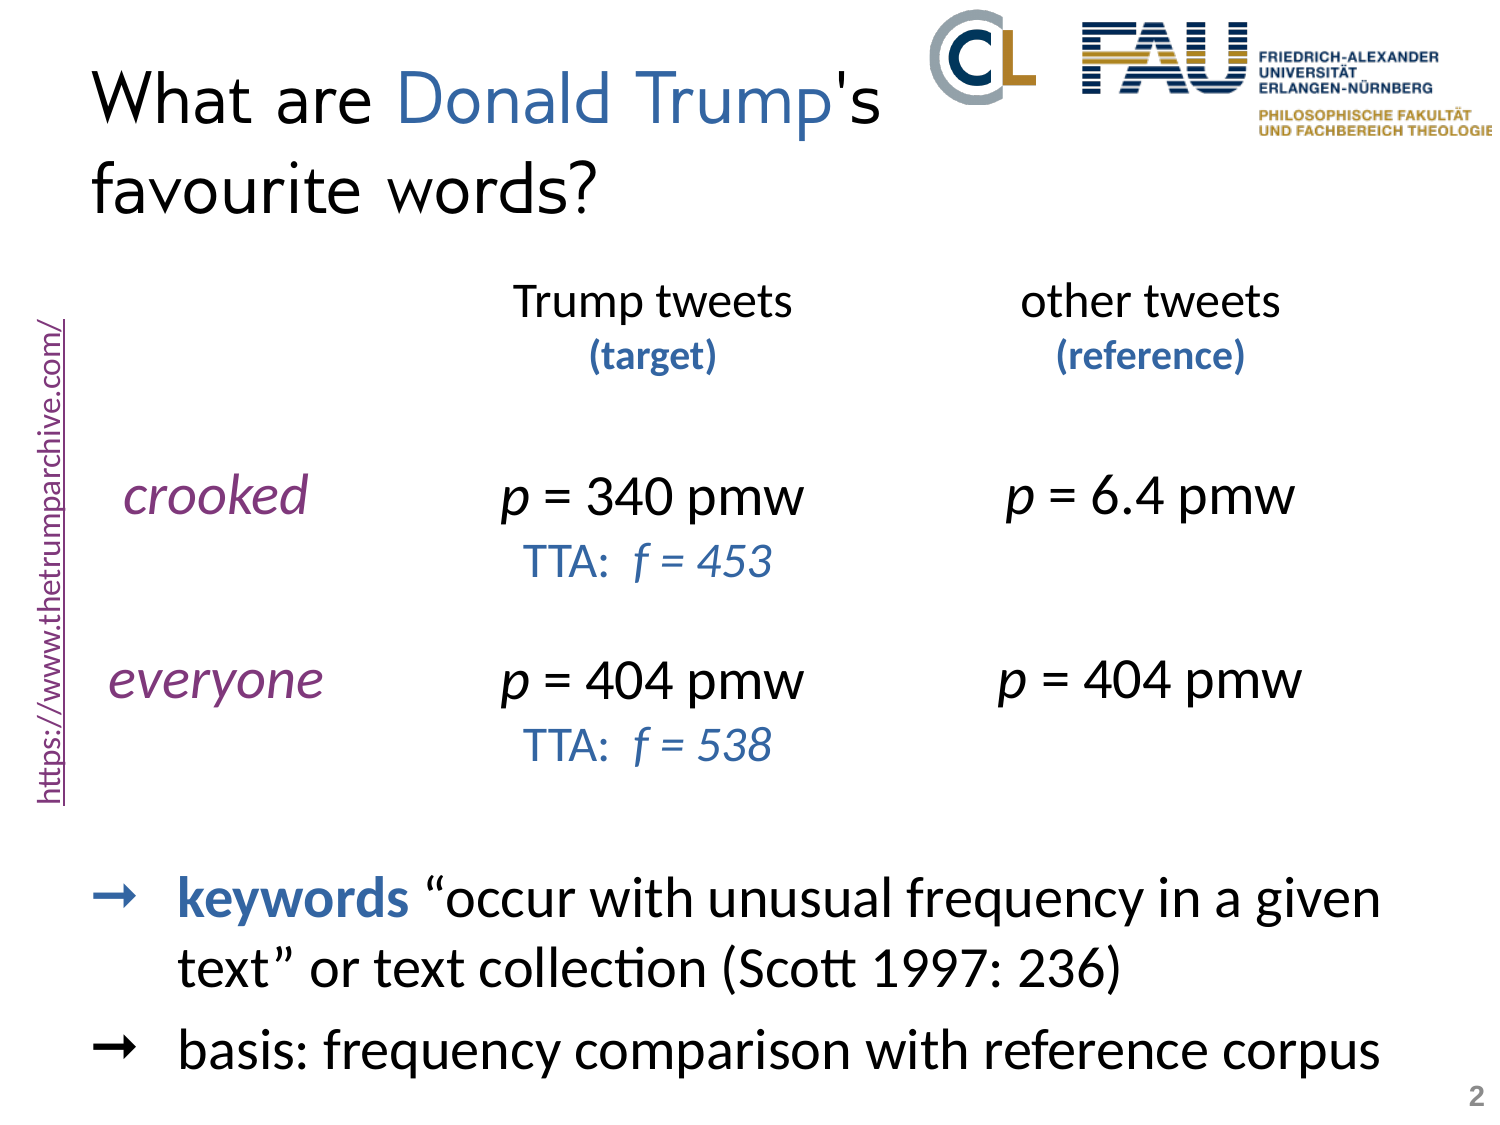

# What are Donald Trump's favourite words?
Trump tweets
(target)
crooked
p = 340 pmw
TTA:  f = 453
everyone
p = 404 pmw
TTA:  f = 538
other tweets
(reference)
p = 6.4 pmw
p = 404 pmw
https://www.thetrumparchive.com/
keywords “occur with unusual frequency in a given text” or text collection (Scott 1997: 236)
basis: frequency comparison with reference corpus
2